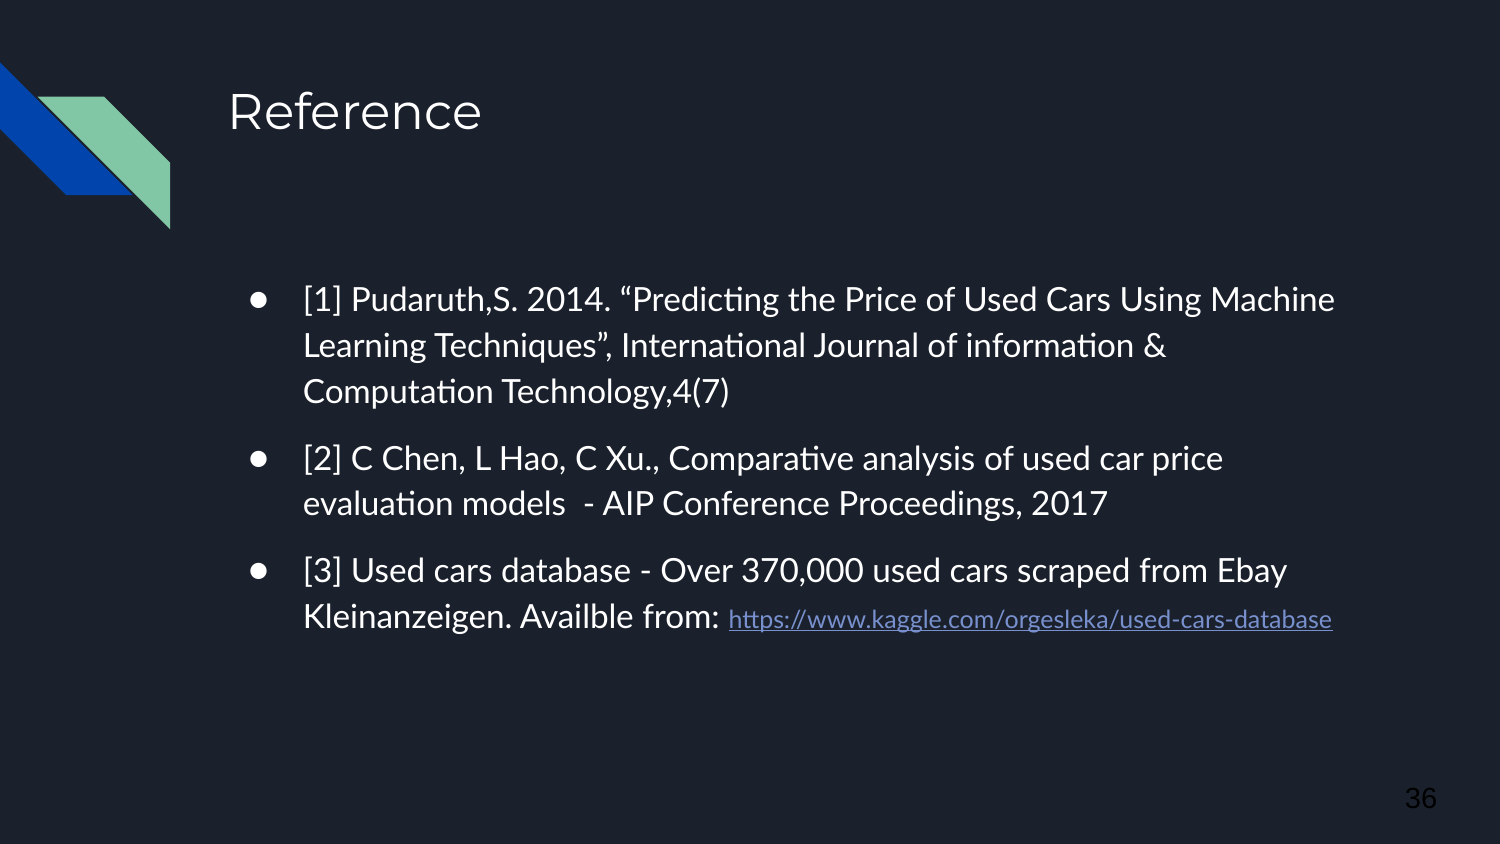

# Reference
[1] Pudaruth,S. 2014. “Predicting the Price of Used Cars Using Machine Learning Techniques”, International Journal of information & Computation Technology,4(7)
[2] C Chen, L Hao, C Xu., Comparative analysis of used car price evaluation models  - AIP Conference Proceedings, 2017
[3] Used cars database - Over 370,000 used cars scraped from Ebay Kleinanzeigen. Availble from: https://www.kaggle.com/orgesleka/used-cars-database

36